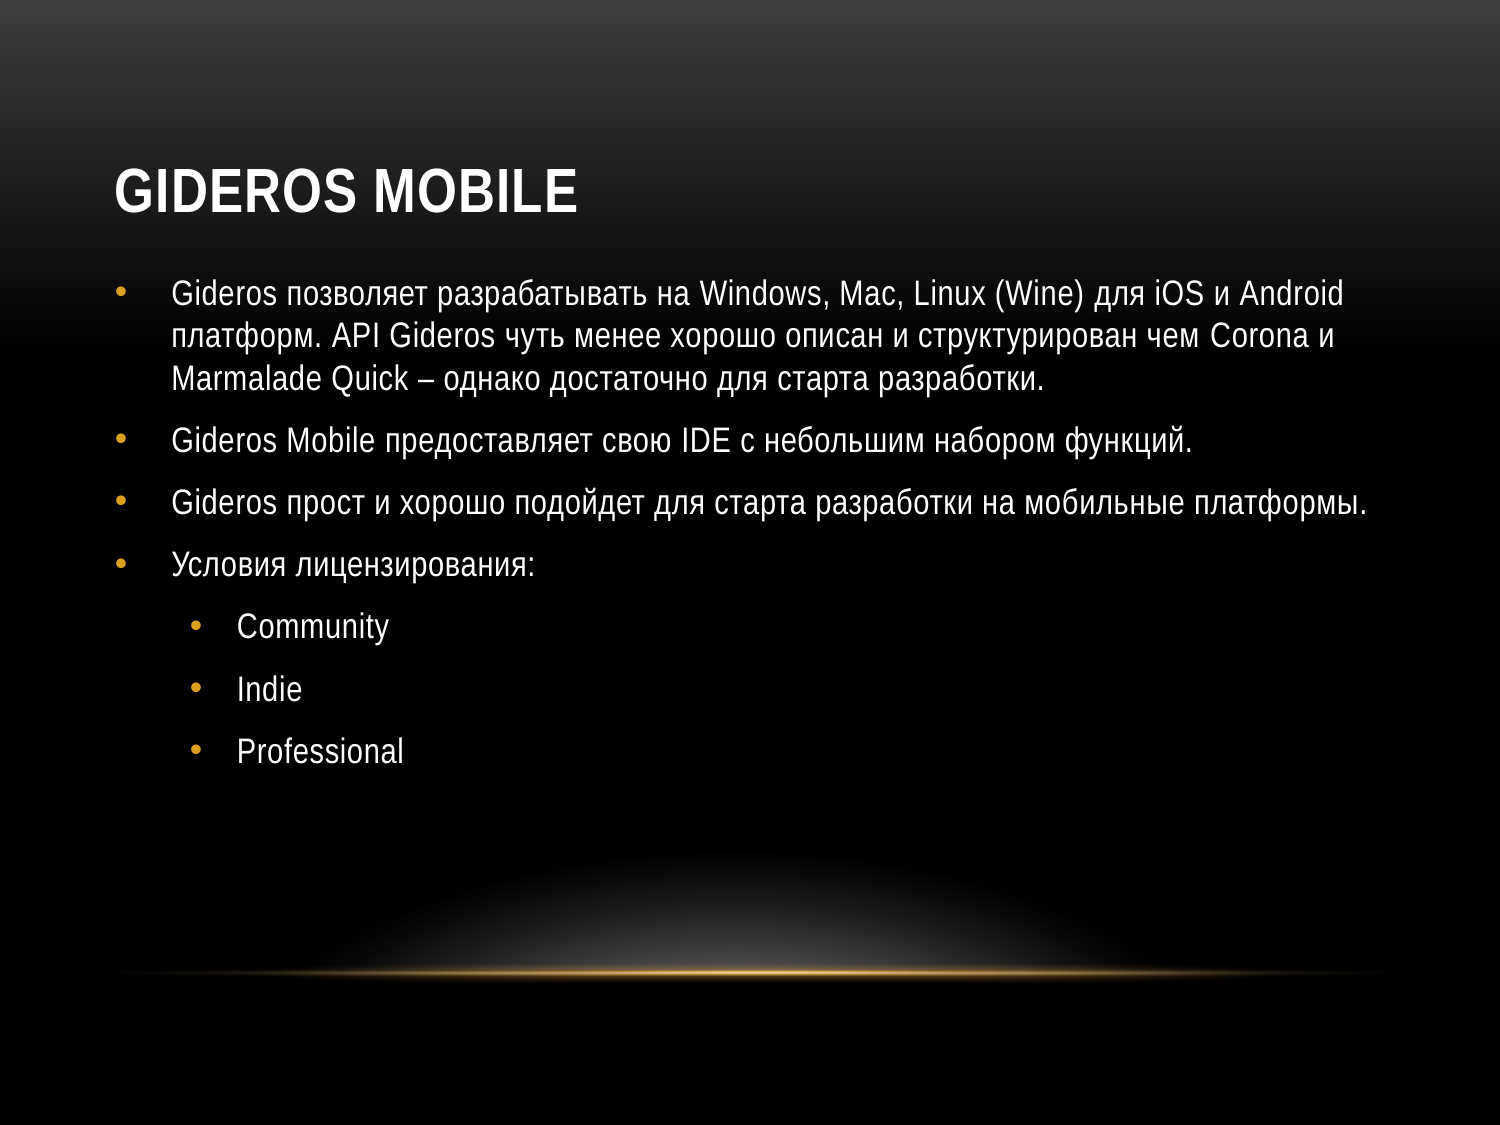

# Gideros Mobile
Gideros позволяет разрабатывать на Windows, Mac, Linux (Wine) для iOS и Android платформ. API Gideros чуть менее хорошо описан и структурирован чем Corona и Marmalade Quick – однако достаточно для старта разработки.
Gideros Mobile предоставляет свою IDE с небольшим набором функций.
Gideros прост и хорошо подойдет для старта разработки на мобильные платформы.
Условия лицензирования:
Community
Indie
Professional